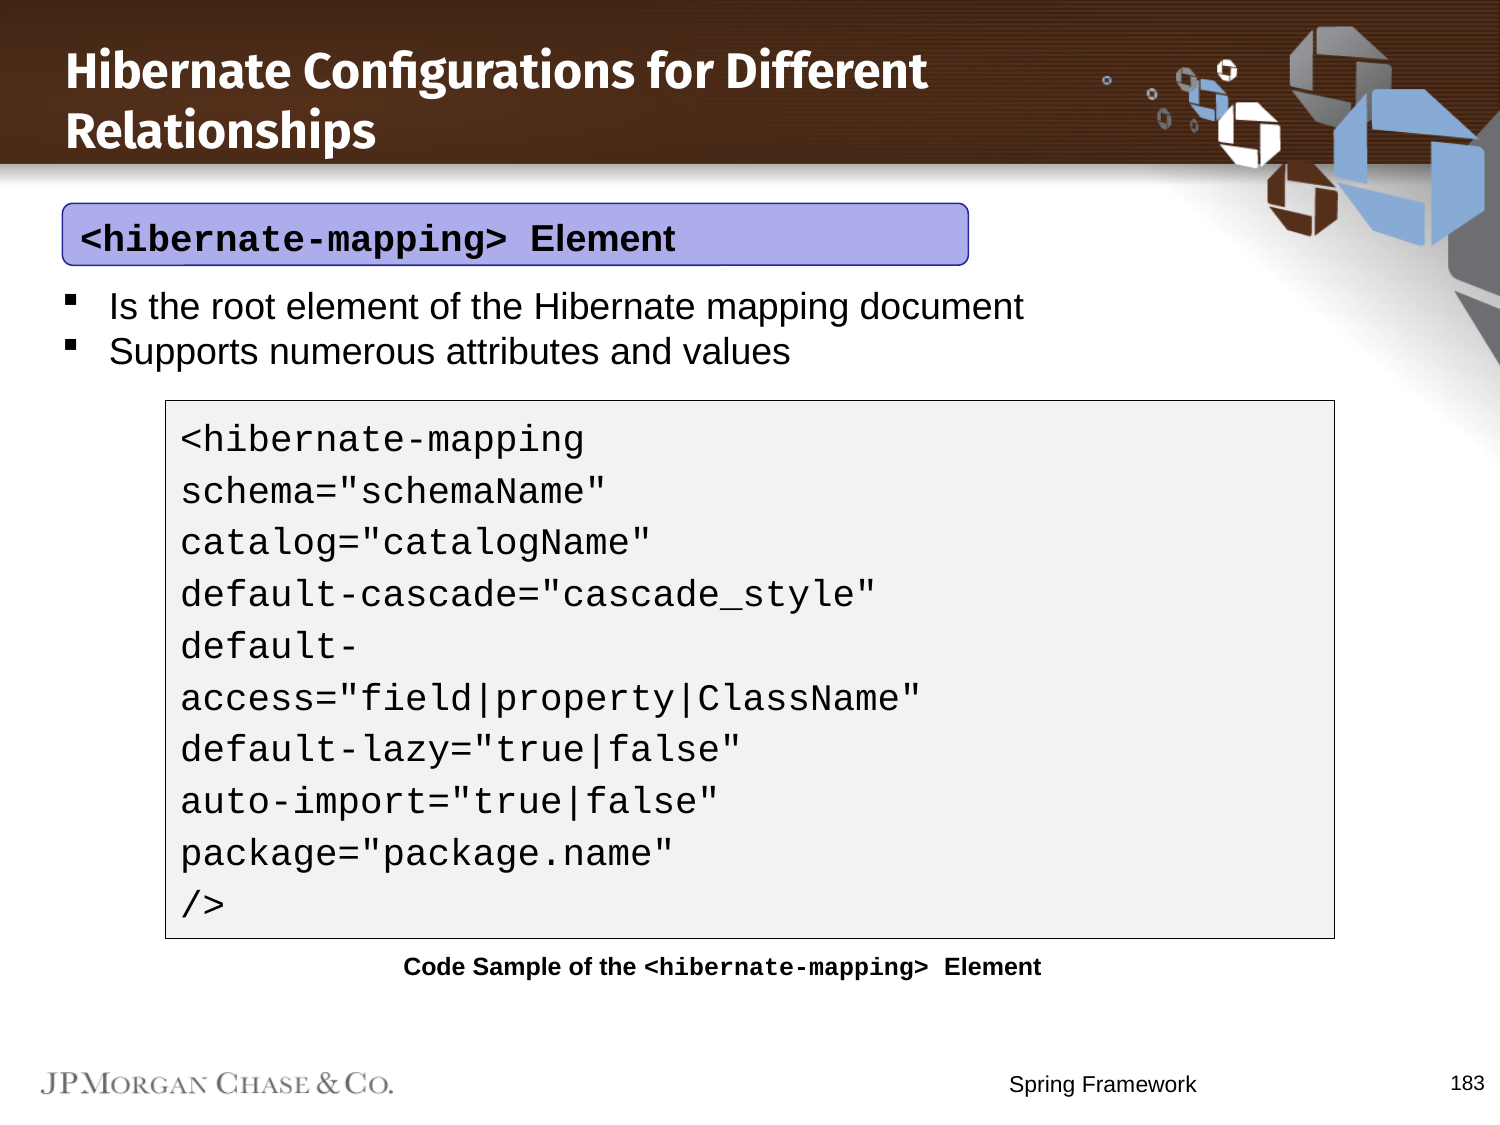

Hibernate Configurations for Different Relationships
<hibernate-mapping> Element
Is the root element of the Hibernate mapping document
Supports numerous attributes and values
<hibernate-mapping
schema="schemaName"
catalog="catalogName"
default-cascade="cascade_style"
default-
access="field|property|ClassName"
default-lazy="true|false"
auto-import="true|false"
package="package.name"
/>
Code Sample of the <hibernate-mapping> Element
Spring Framework
183